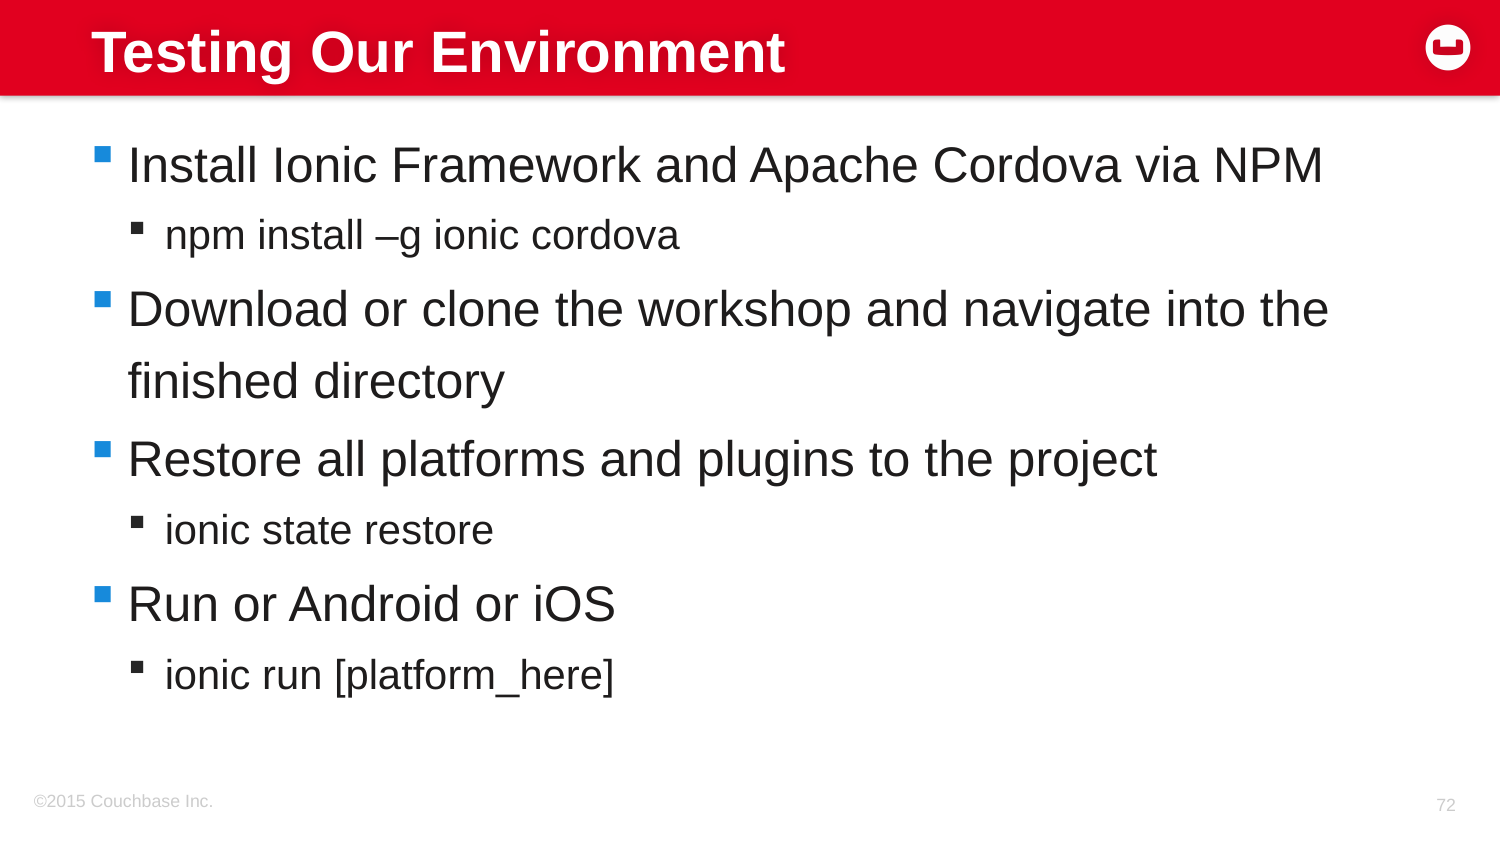

# Testing Our Environment
Install Ionic Framework and Apache Cordova via NPM
npm install –g ionic cordova
Download or clone the workshop and navigate into the finished directory
Restore all platforms and plugins to the project
ionic state restore
Run or Android or iOS
ionic run [platform_here]